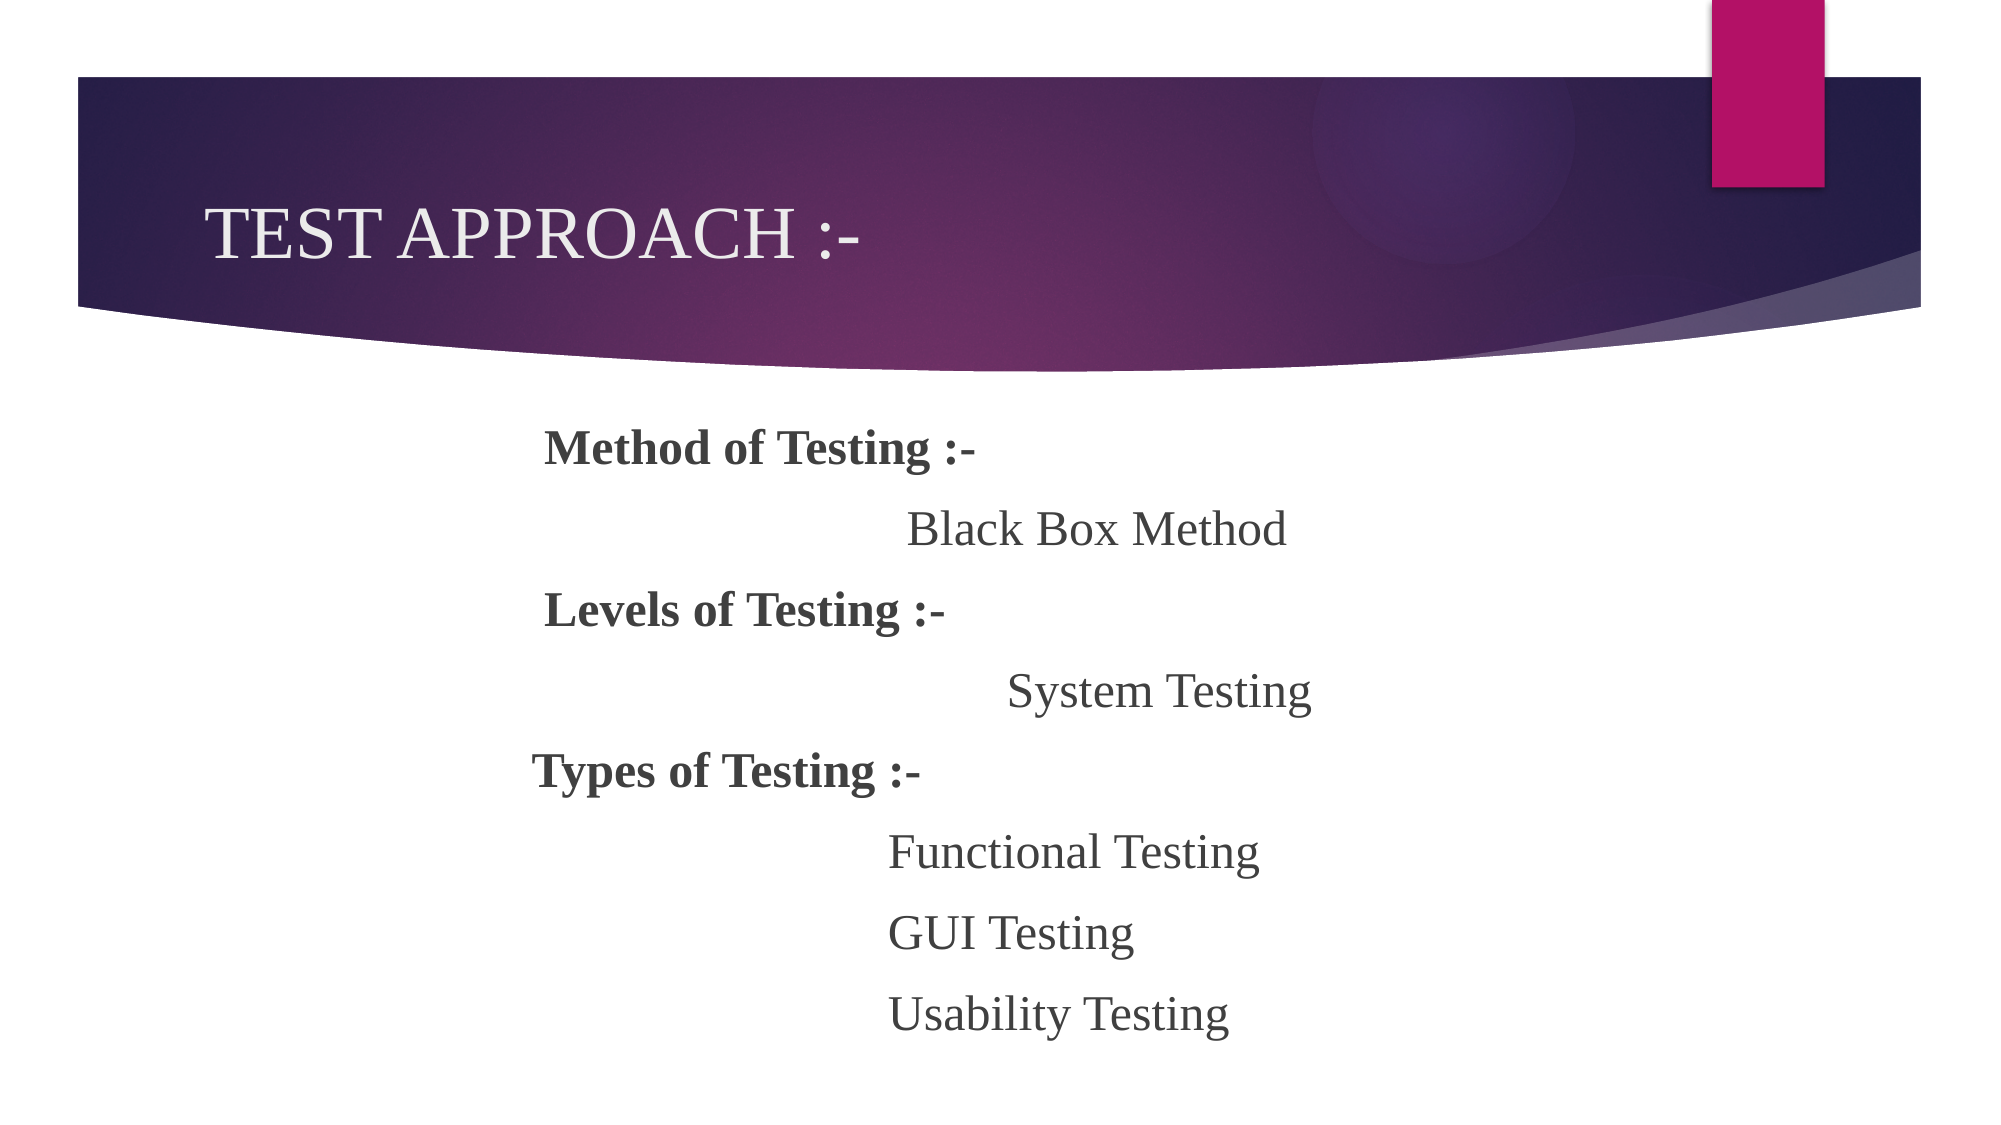

# TEST APPROACH :-
 Method of Testing :-
                              Black Box Method
 Levels of Testing :-
                                      System Testing
Types of Testing :-
Functional Testing
GUI Testing
Usability Testing